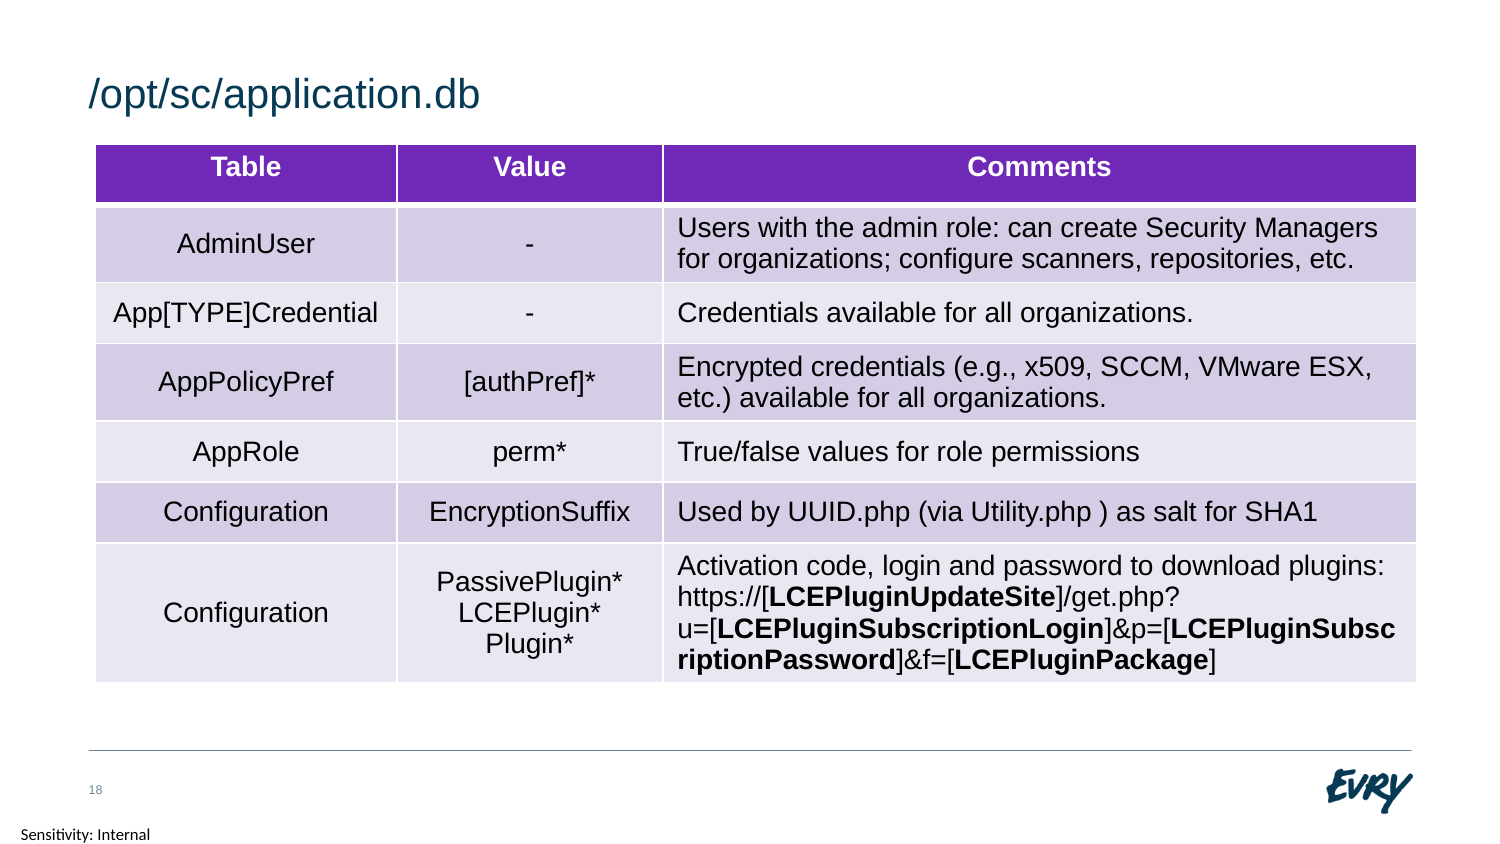

# /opt/sc/application.db
| Table | Value | Comments |
| --- | --- | --- |
| AdminUser | - | Users with the admin role: can create Security Managers for organizations; configure scanners, repositories, etc. |
| App[TYPE]Credential | - | Credentials available for all organizations. |
| AppPolicyPref | [authPref]\* | Encrypted credentials (e.g., x509, SCCM, VMware ESX, etc.) available for all organizations. |
| AppRole | perm\* | True/false values for role permissions |
| Configuration | EncryptionSuffix | Used by UUID.php (via Utility.php ) as salt for SHA1 |
| Configuration | PassivePlugin\* LCEPlugin\* Plugin\* | Activation code, login and password to download plugins: https://[LCEPluginUpdateSite]/get.php?u=[LCEPluginSubscriptionLogin]&p=[LCEPluginSubscriptionPassword]&f=[LCEPluginPackage] |
18